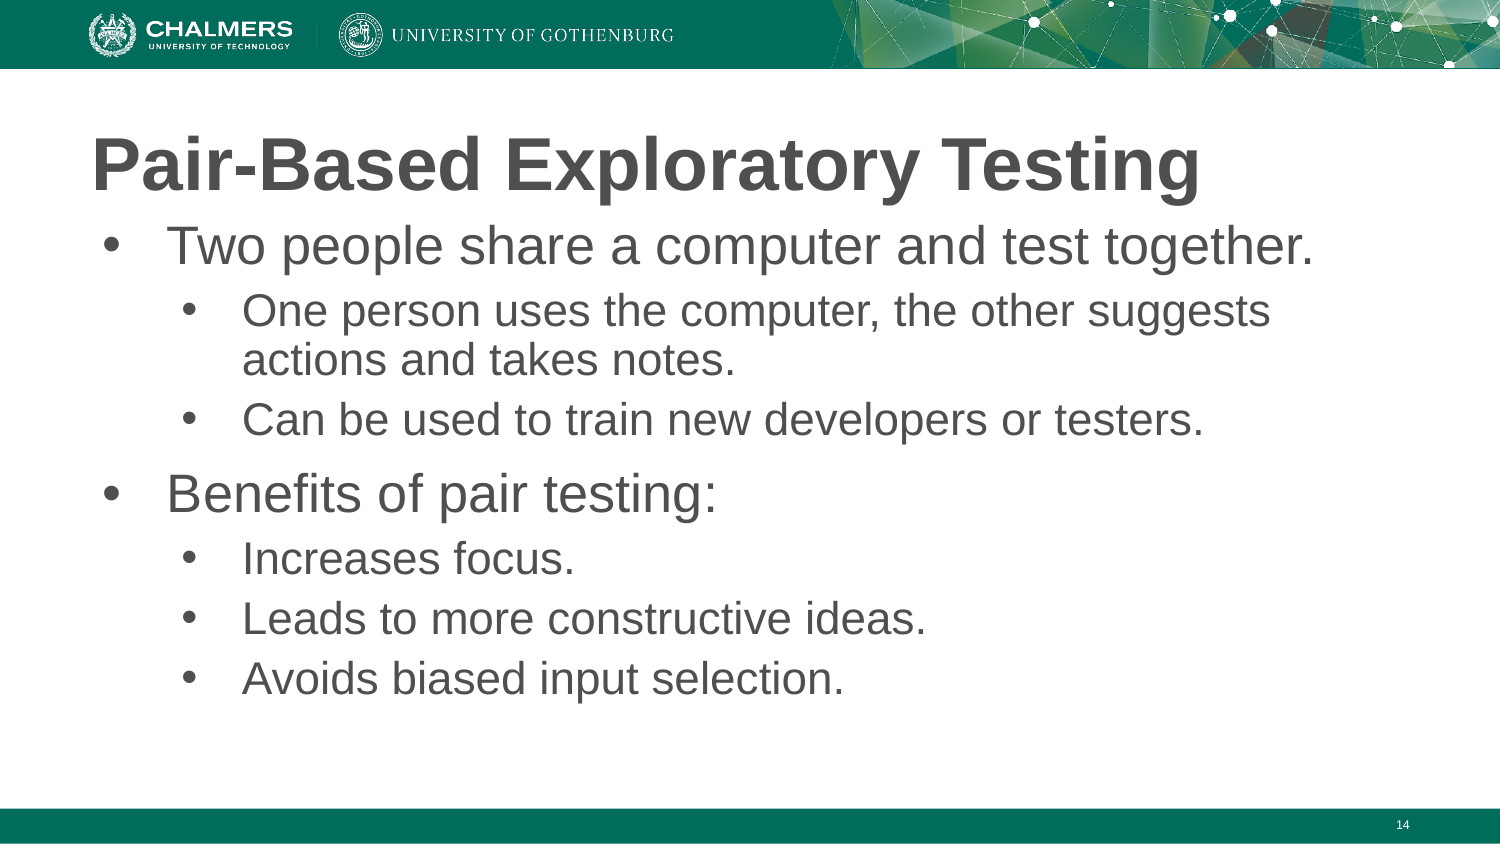

# Pair-Based Exploratory Testing
Two people share a computer and test together.
One person uses the computer, the other suggests actions and takes notes.
Can be used to train new developers or testers.
Benefits of pair testing:
Increases focus.
Leads to more constructive ideas.
Avoids biased input selection.
14